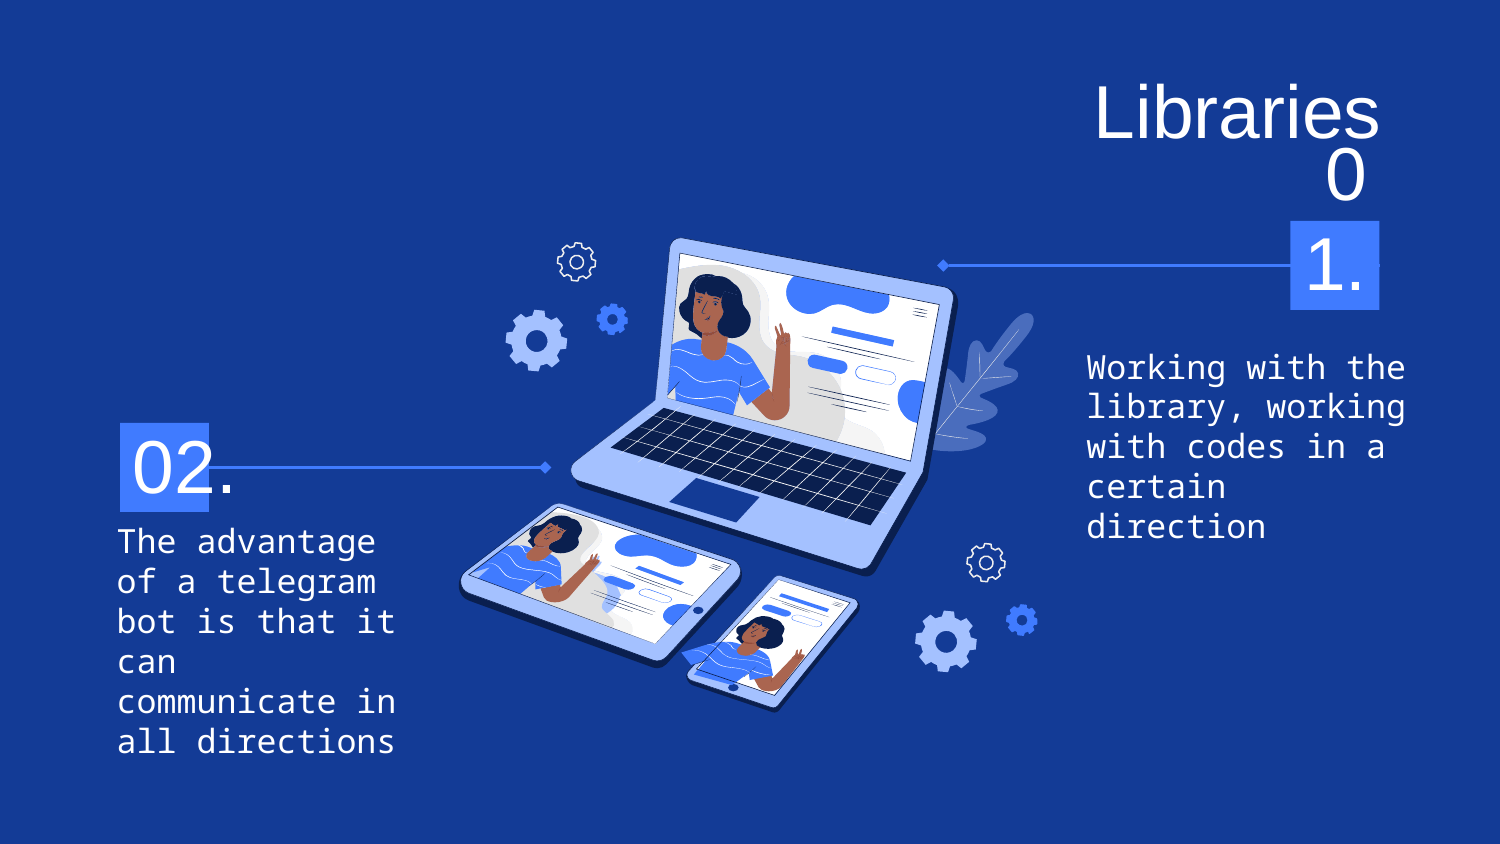

# Libraries

01.

Working with the library, working with codes in a certain direction

02.
The advantage of a telegram bot is that it can communicate in all directions